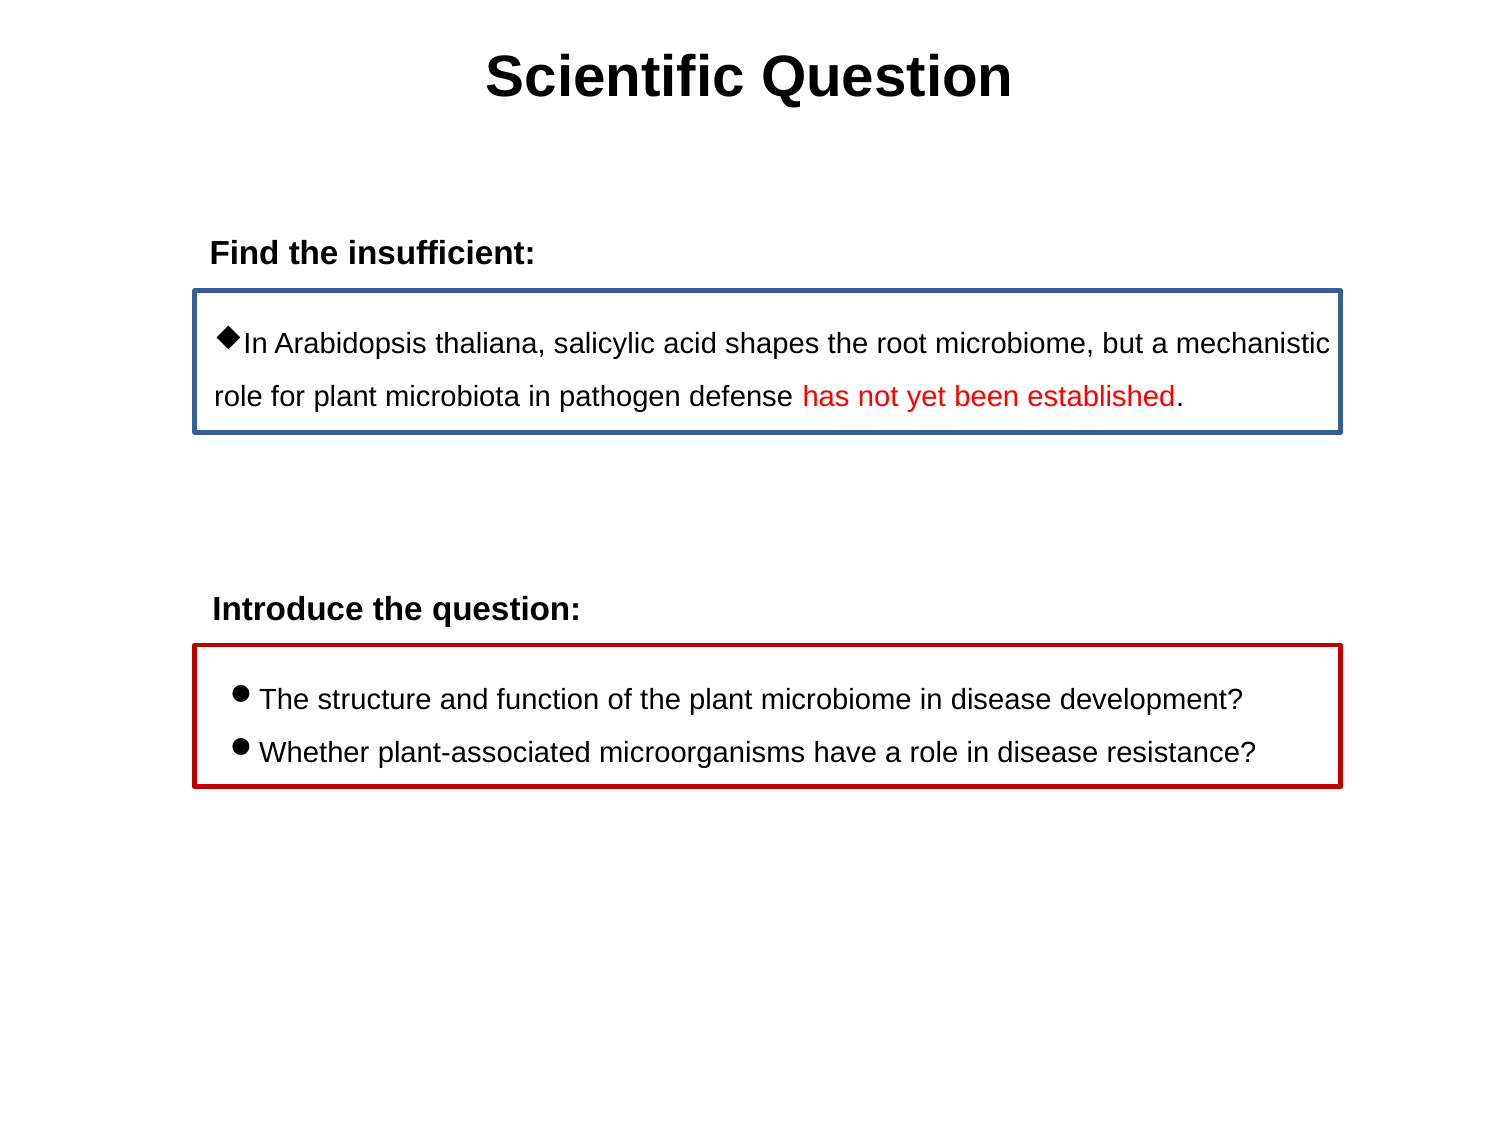

# Scientific Question
Find the insufficient:
In Arabidopsis thaliana, salicylic acid shapes the root microbiome, but a mechanistic role for plant microbiota in pathogen defense has not yet been established.

Introduce the question:

The structure and function of the plant microbiome in disease development?
Whether plant-associated microorganisms have a role in disease resistance?